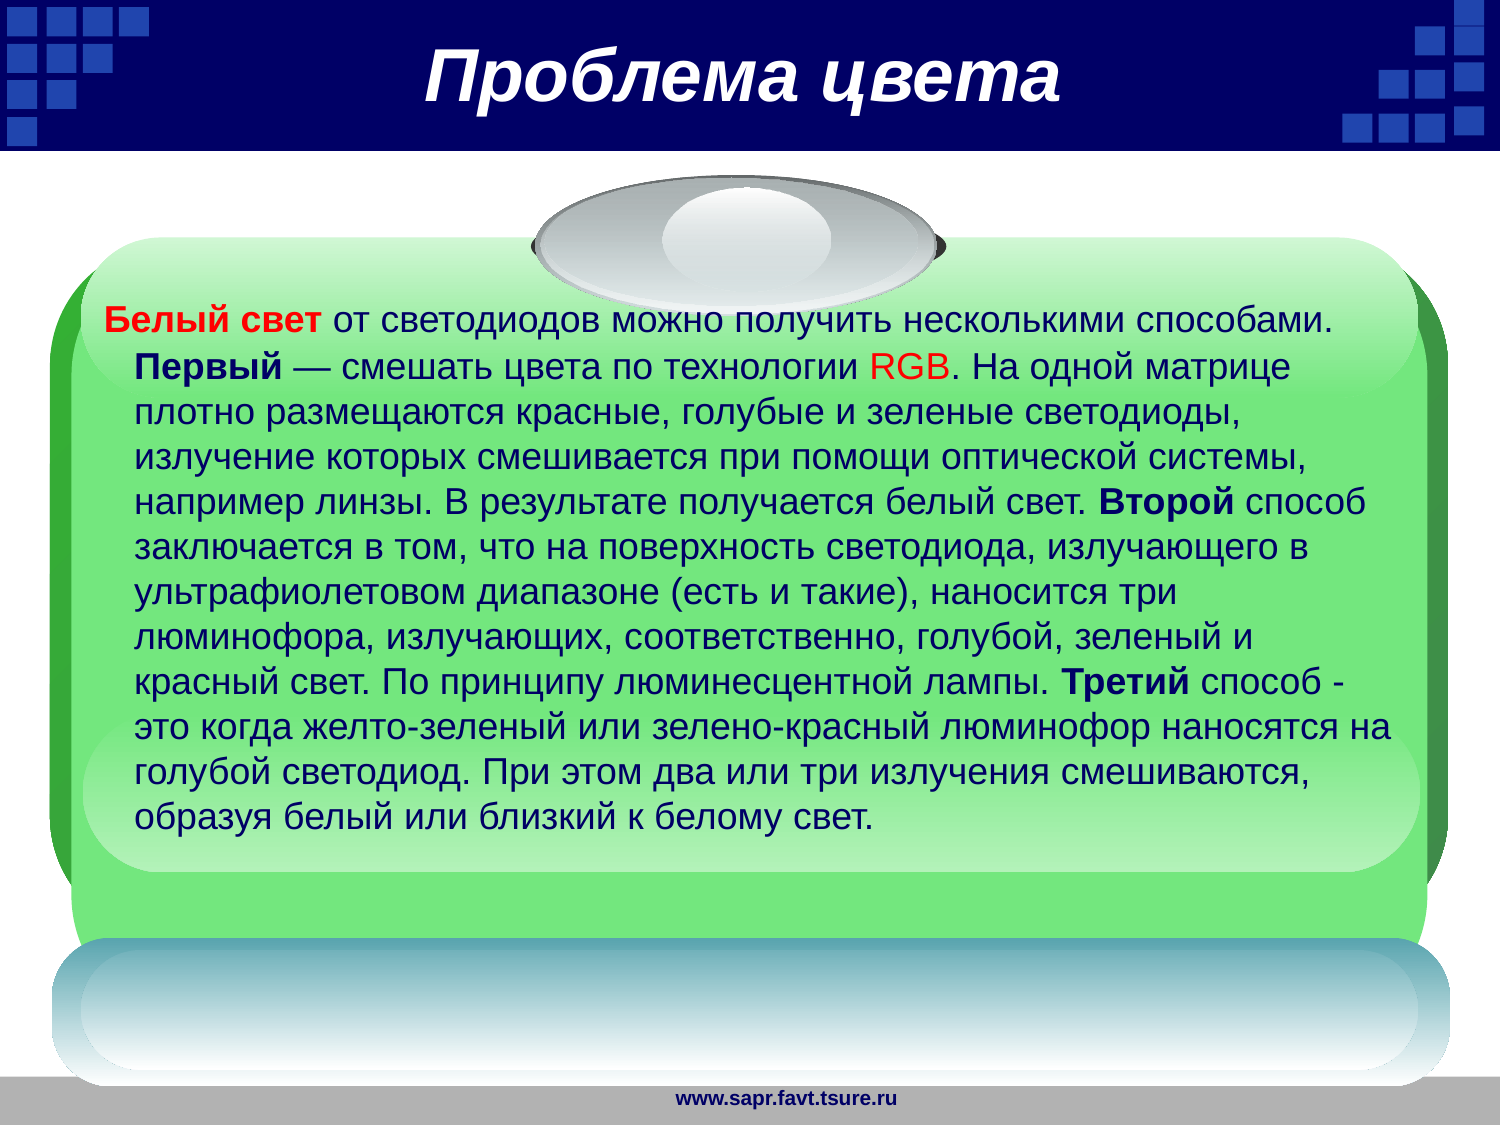

Проблема цвета

 Белый свет от светодиодов можно получить несколькими способами. Первый — смешать цвета по технологии RGB. На одной матрице плотно размещаются красные, голубые и зеленые светодиоды, излучение которых смешивается при помощи оптической системы, например линзы. В результате получается белый свет. Второй способ заключается в том, что на поверхность светодиода, излучающего в ультрафиолетовом диапазоне (есть и такие), наносится три люминофора, излучающих, соответственно, голубой, зеленый и красный свет. По принципу люминесцентной лампы. Третий способ - это когда желто-зеленый или зелено-красный люминофор наносятся на голубой светодиод. При этом два или три излучения смешиваются, образуя белый или близкий к белому свет.
www.sapr.favt.tsure.ru